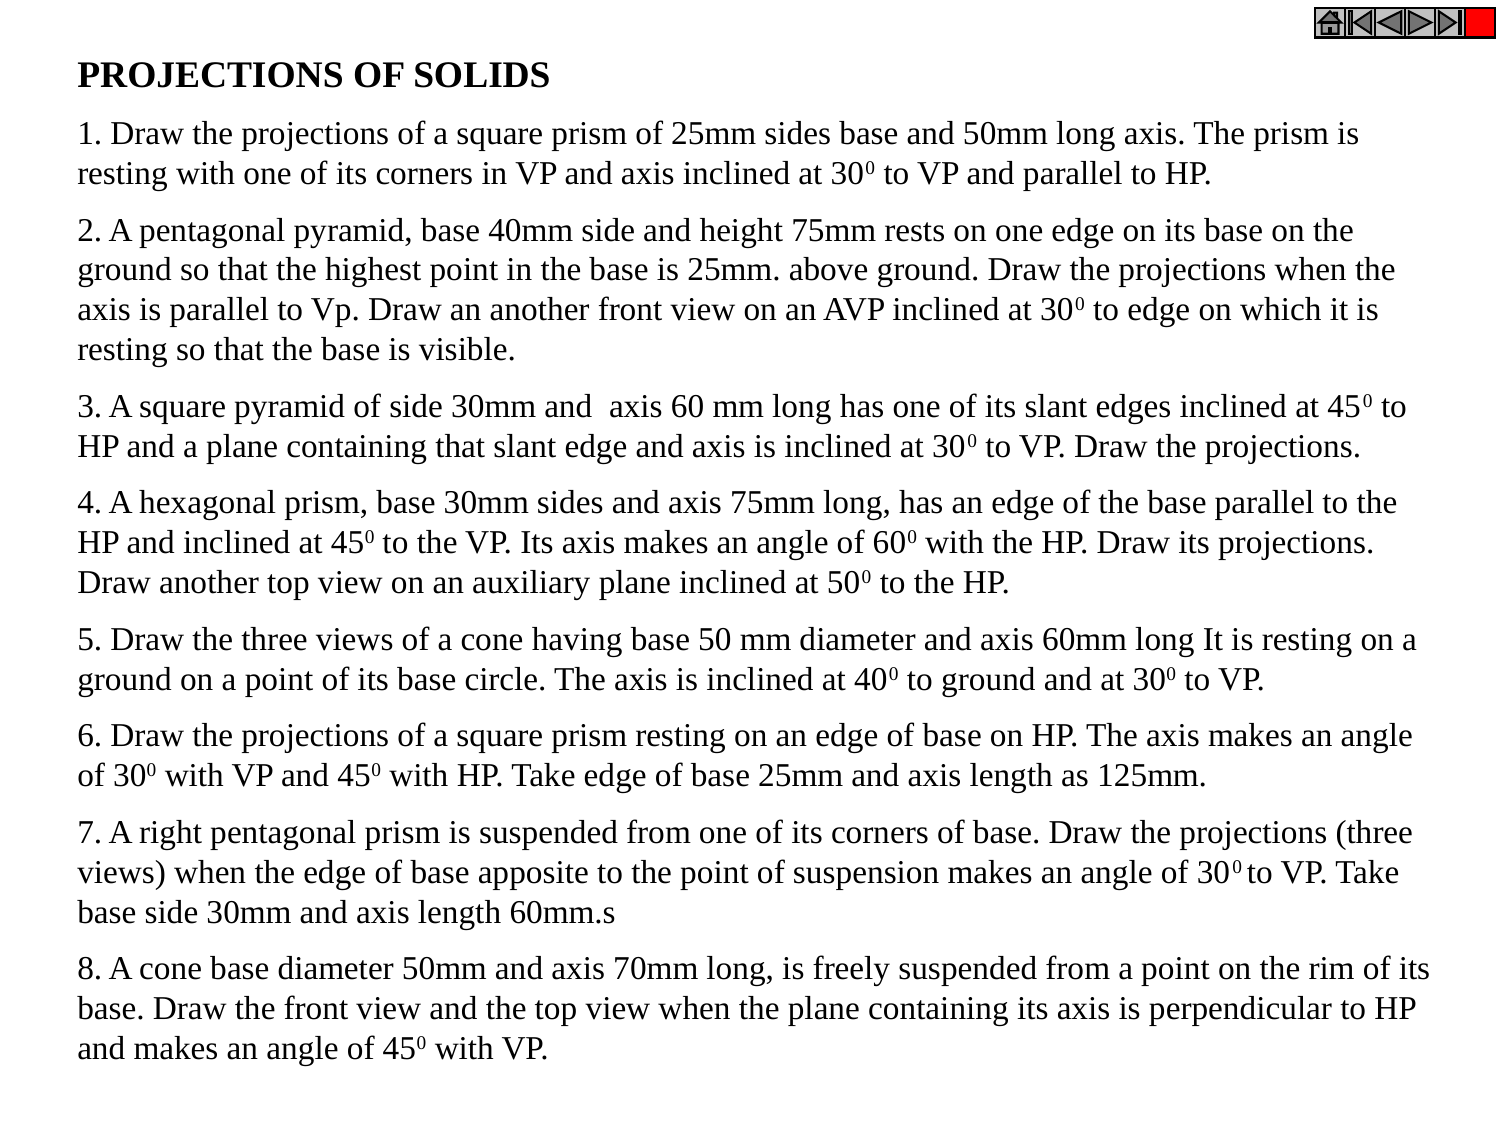

PROJECTIONS OF SOLIDS
1. Draw the projections of a square prism of 25mm sides base and 50mm long axis. The prism is resting with one of its corners in VP and axis inclined at 300 to VP and parallel to HP.
2. A pentagonal pyramid, base 40mm side and height 75mm rests on one edge on its base on the ground so that the highest point in the base is 25mm. above ground. Draw the projections when the axis is parallel to Vp. Draw an another front view on an AVP inclined at 300 to edge on which it is resting so that the base is visible.
3. A square pyramid of side 30mm and  axis 60 mm long has one of its slant edges inclined at 450 to HP and a plane containing that slant edge and axis is inclined at 300 to VP. Draw the projections.
4. A hexagonal prism, base 30mm sides and axis 75mm long, has an edge of the base parallel to the HP and inclined at 450 to the VP. Its axis makes an angle of 600 with the HP. Draw its projections. Draw another top view on an auxiliary plane inclined at 500 to the HP.
5. Draw the three views of a cone having base 50 mm diameter and axis 60mm long It is resting on a ground on a point of its base circle. The axis is inclined at 400 to ground and at 300 to VP.
6. Draw the projections of a square prism resting on an edge of base on HP. The axis makes an angle of 300 with VP and 450 with HP. Take edge of base 25mm and axis length as 125mm.
7. A right pentagonal prism is suspended from one of its corners of base. Draw the projections (three views) when the edge of base apposite to the point of suspension makes an angle of 300 to VP. Take base side 30mm and axis length 60mm.s
8. A cone base diameter 50mm and axis 70mm long, is freely suspended from a point on the rim of its base. Draw the front view and the top view when the plane containing its axis is perpendicular to HP and makes an angle of 450 with VP.